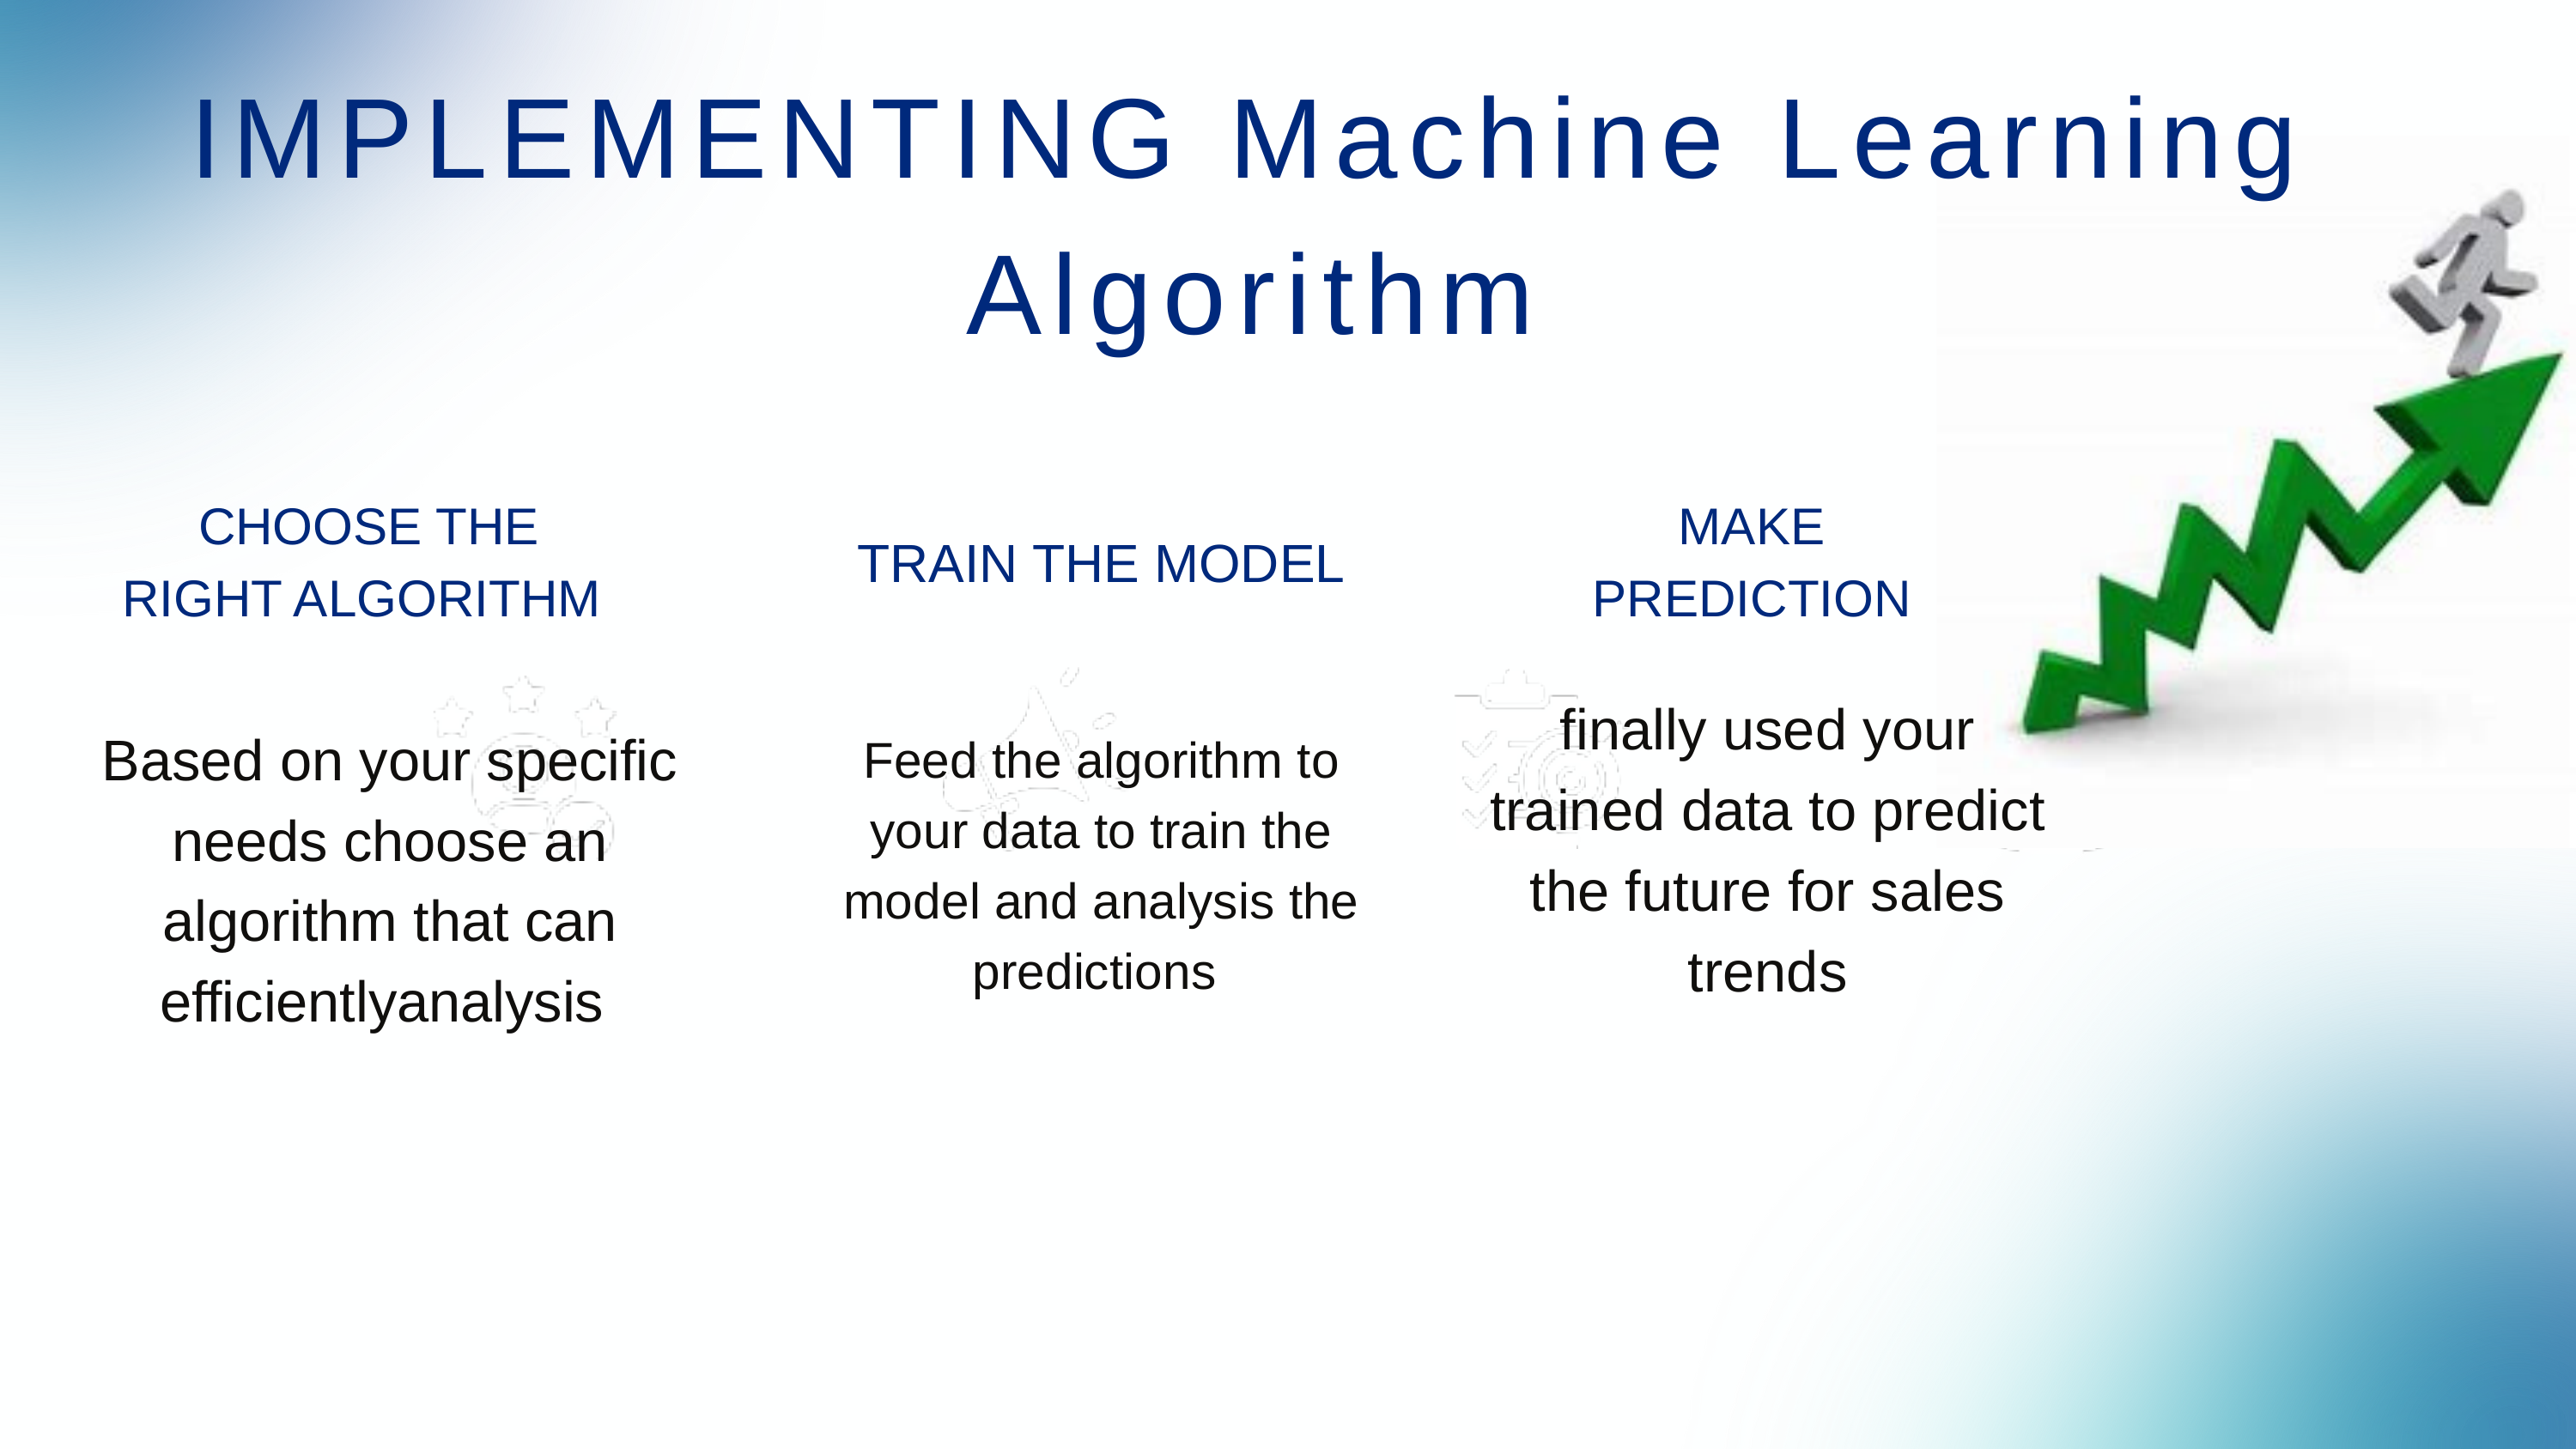

IMPLEMENTING Machine Learning Algorithm

CHOOSE THE RIGHT ALGORITHM
MAKE PREDICTION
TRAIN THE MODEL

finally used your trained data to predict the future for sales trends
Based on your specific needs choose an algorithm that can efficientlyanalysis
Feed the algorithm to your data to train the model and analysis the predictions